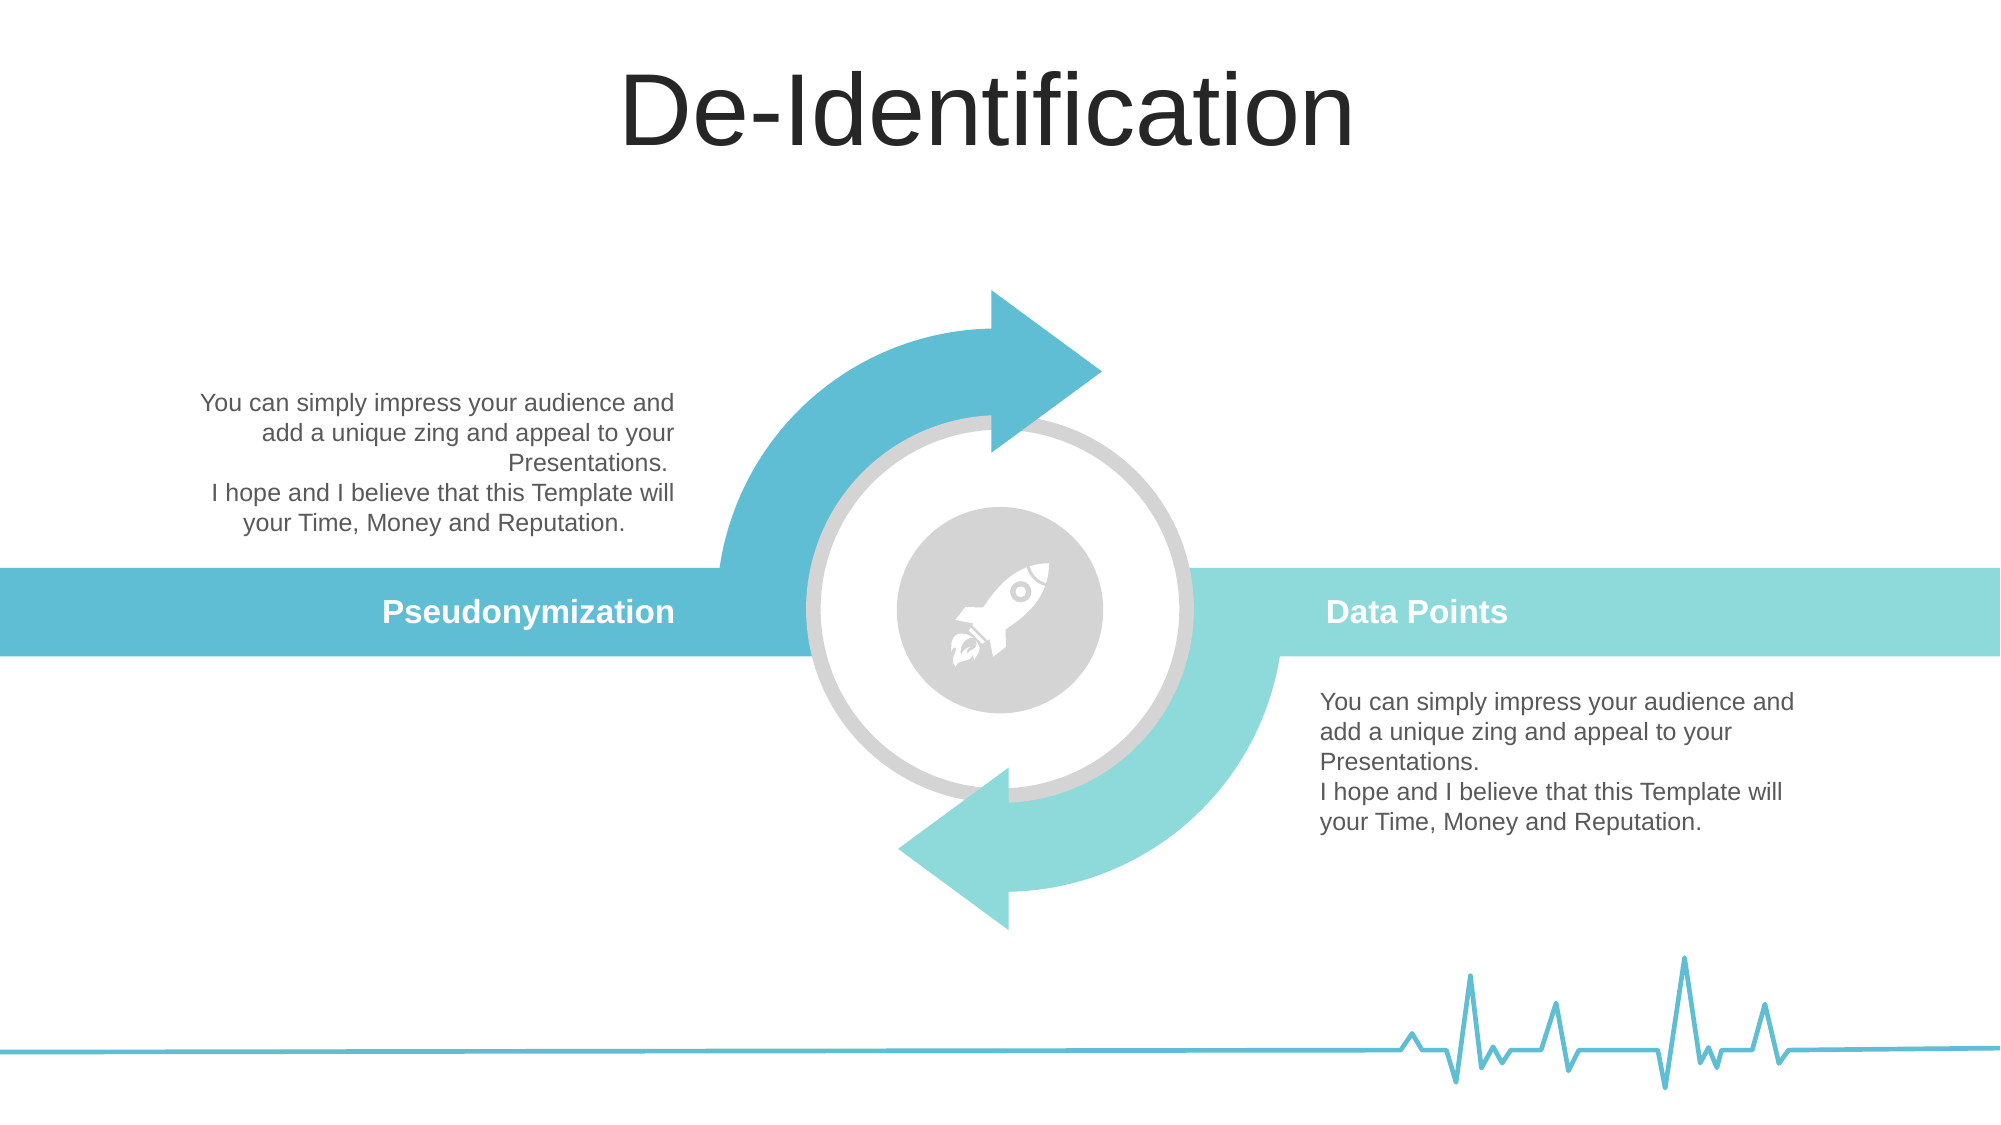

De-Identification

You can simply impress your audience and add a unique zing and appeal to your Presentations.
I hope and I believe that this Template will your Time, Money and Reputation.

Data Points
Pseudonymization
You can simply impress your audience and add a unique zing and appeal to your Presentations.
I hope and I believe that this Template will your Time, Money and Reputation.